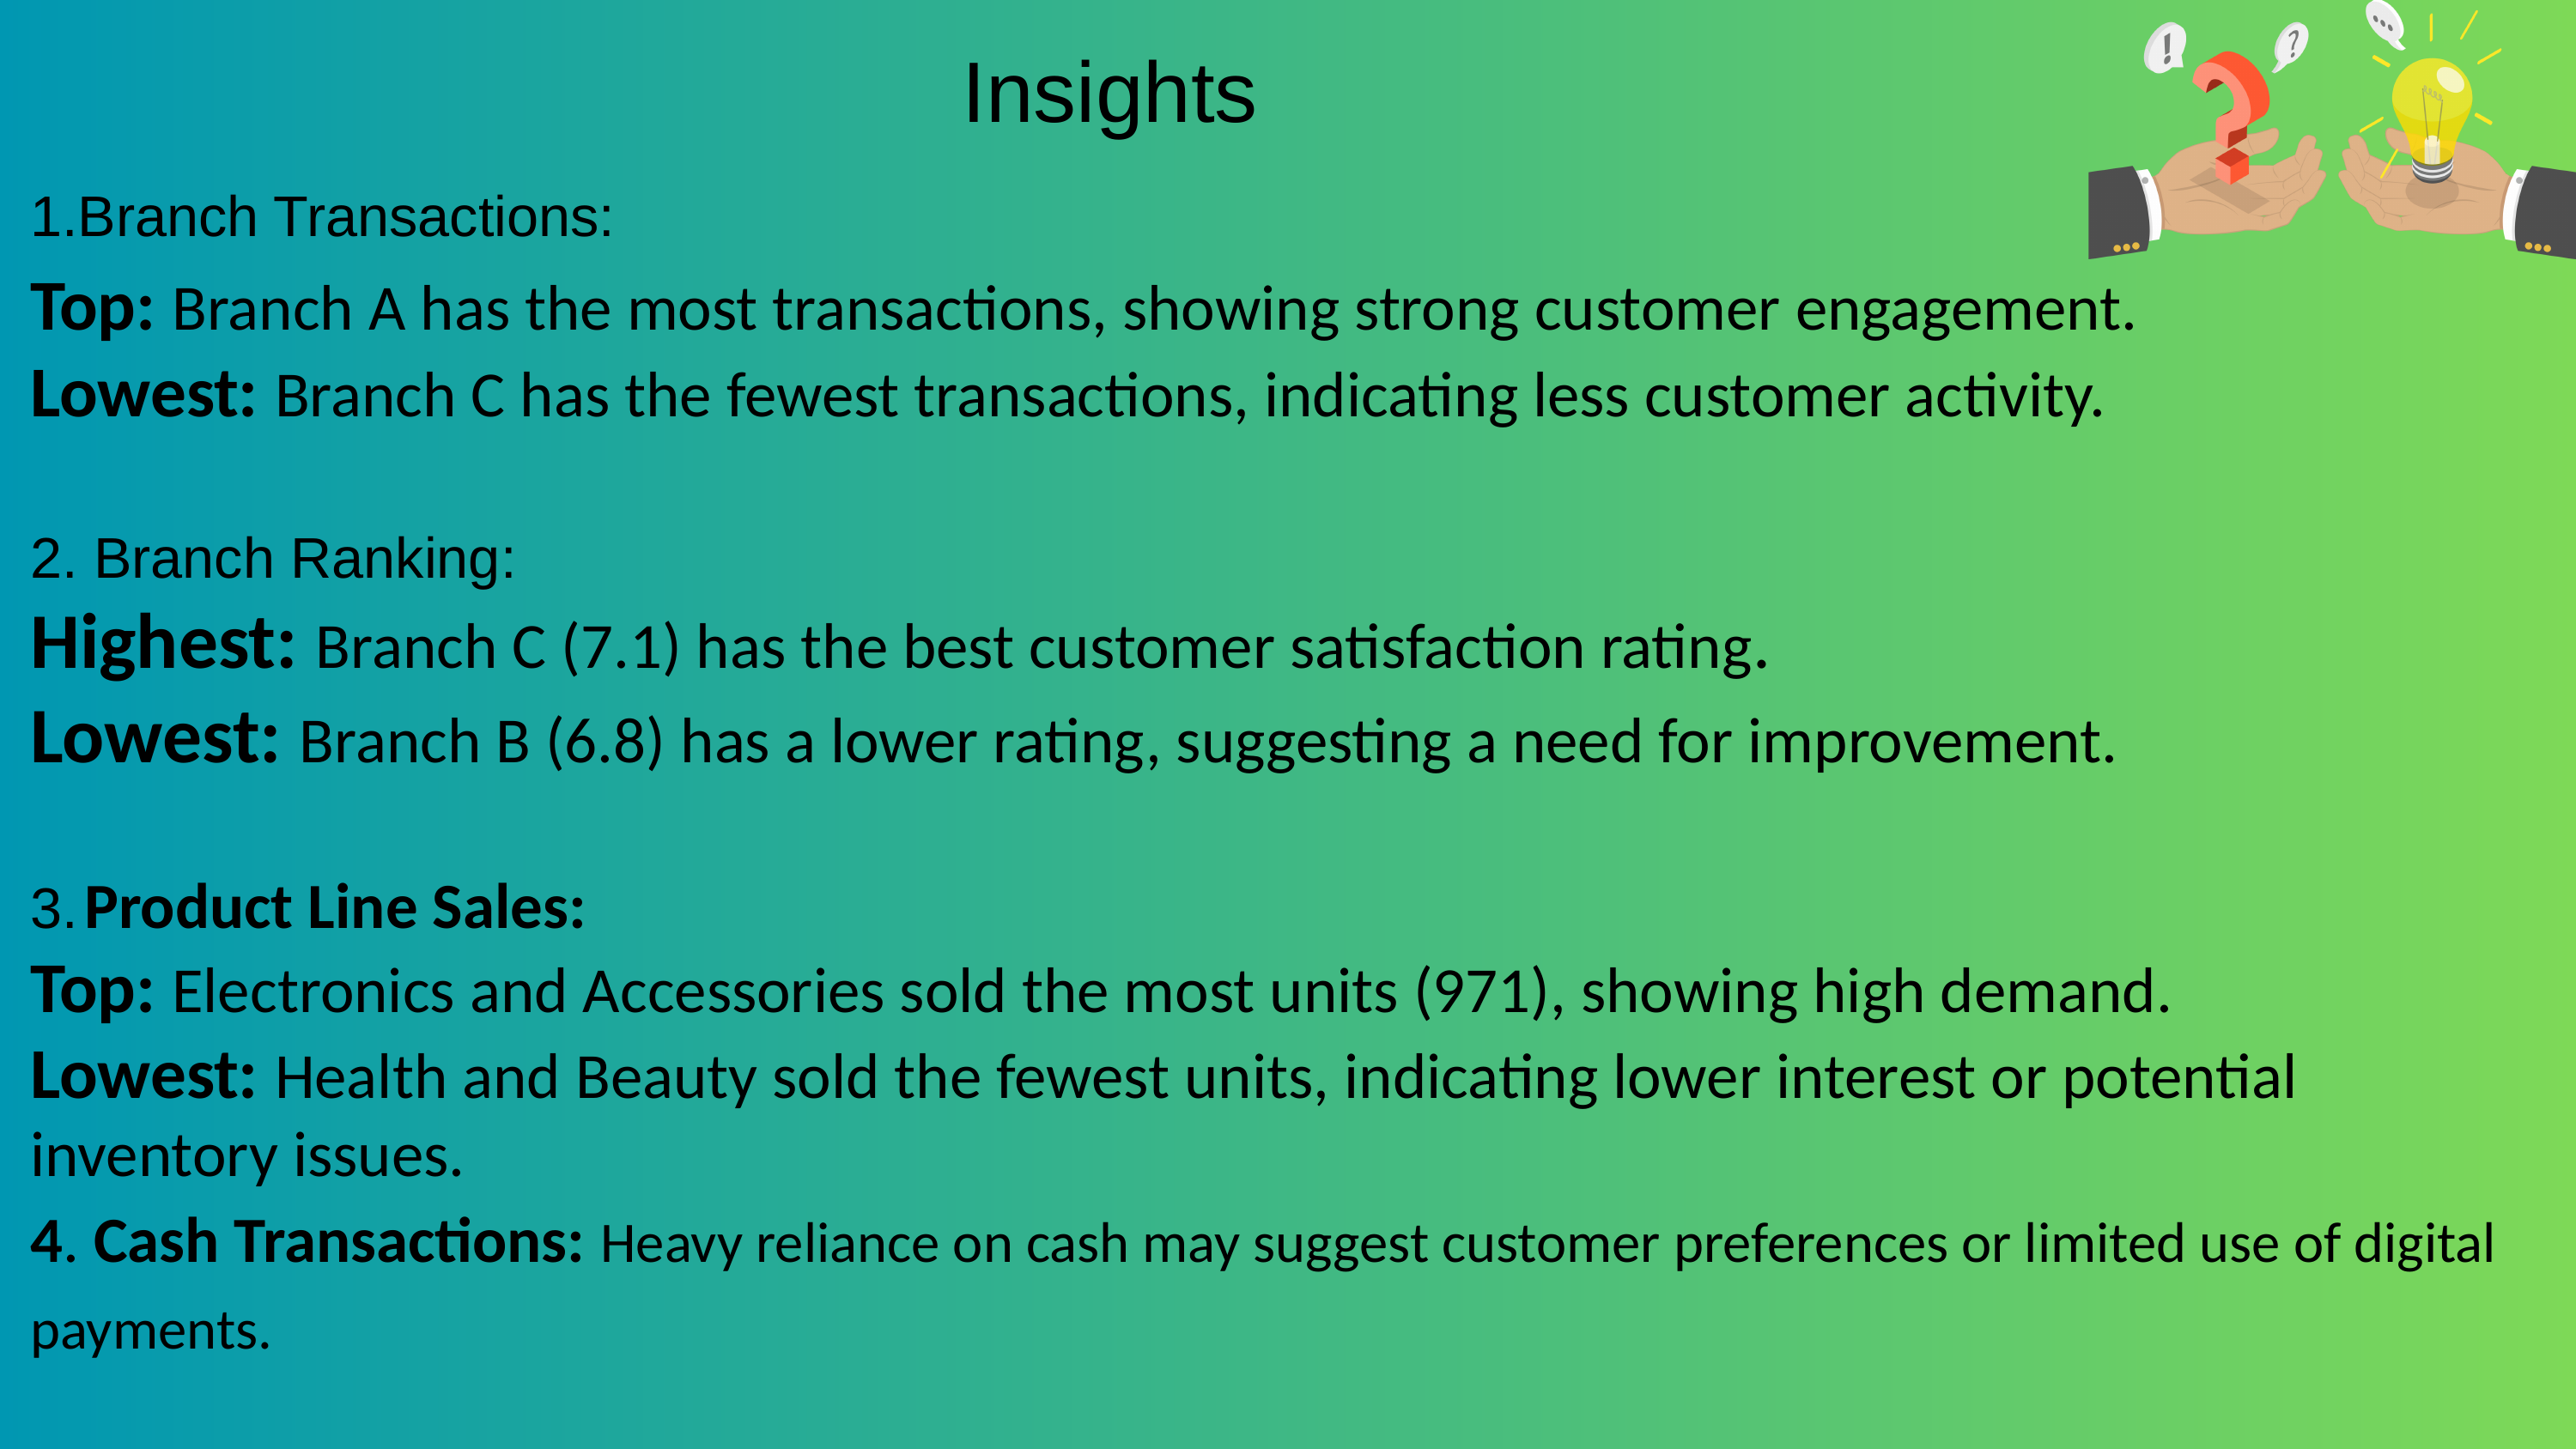

Insights
1.Branch Transactions:
Top: Branch A has the most transactions, showing strong customer engagement.
Lowest: Branch C has the fewest transactions, indicating less customer activity.

2. Branch Ranking:
Highest: Branch C (7.1) has the best customer satisfaction rating.
Lowest: Branch B (6.8) has a lower rating, suggesting a need for improvement.

3. Product Line Sales:
Top: Electronics and Accessories sold the most units (971), showing high demand.
Lowest: Health and Beauty sold the fewest units, indicating lower interest or potential inventory issues.
4. Cash Transactions: Heavy reliance on cash may suggest customer preferences or limited use of digital payments.